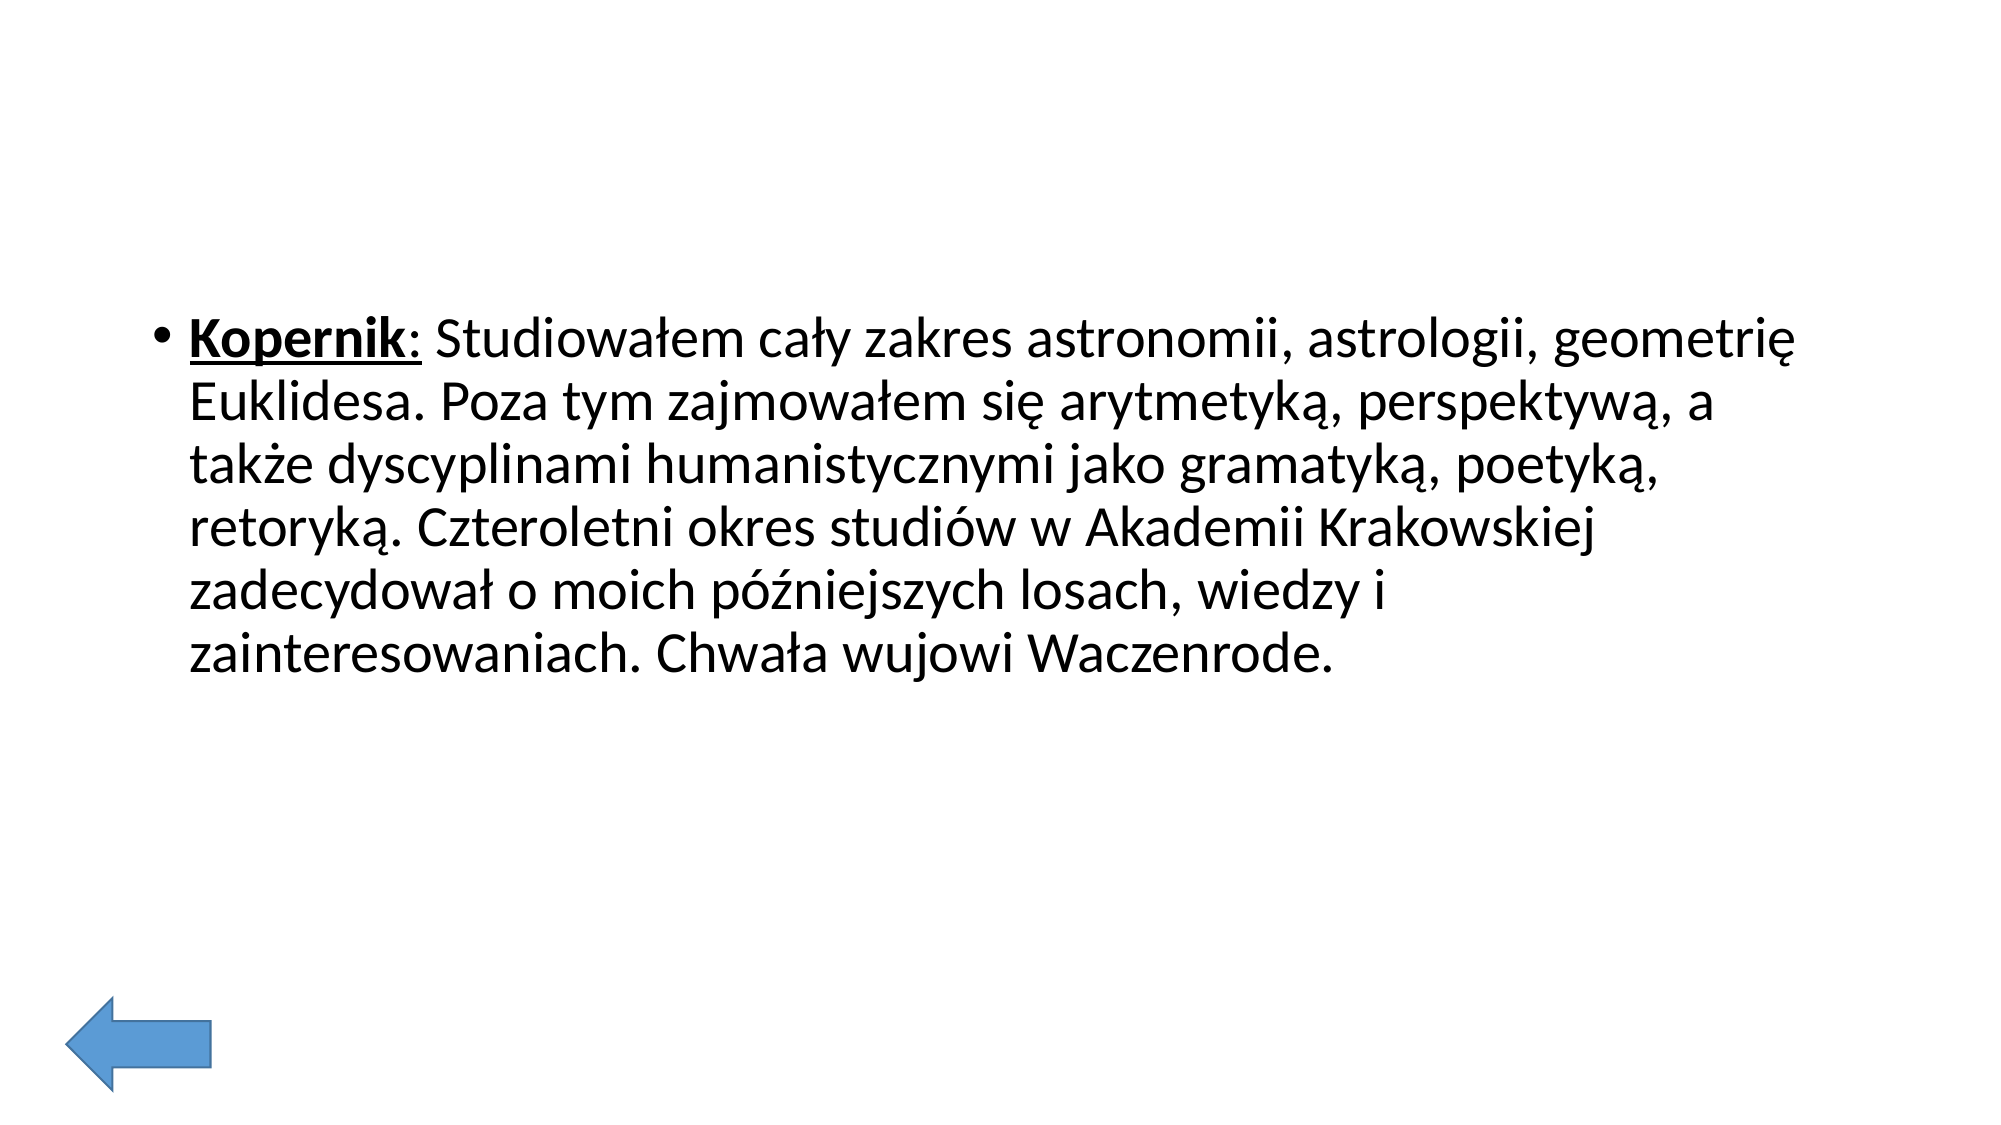

#
Kopernik: Studiowałem cały zakres astronomii, astrologii, geometrię Euklidesa. Poza tym zajmowałem się arytmetyką, perspektywą, a także dyscyplinami humanistycznymi jako gramatyką, poetyką, retoryką. Czteroletni okres studiów w Akademii Krakowskiej zadecydował o moich późniejszych losach, wiedzy i zainteresowaniach. Chwała wujowi Waczenrode.